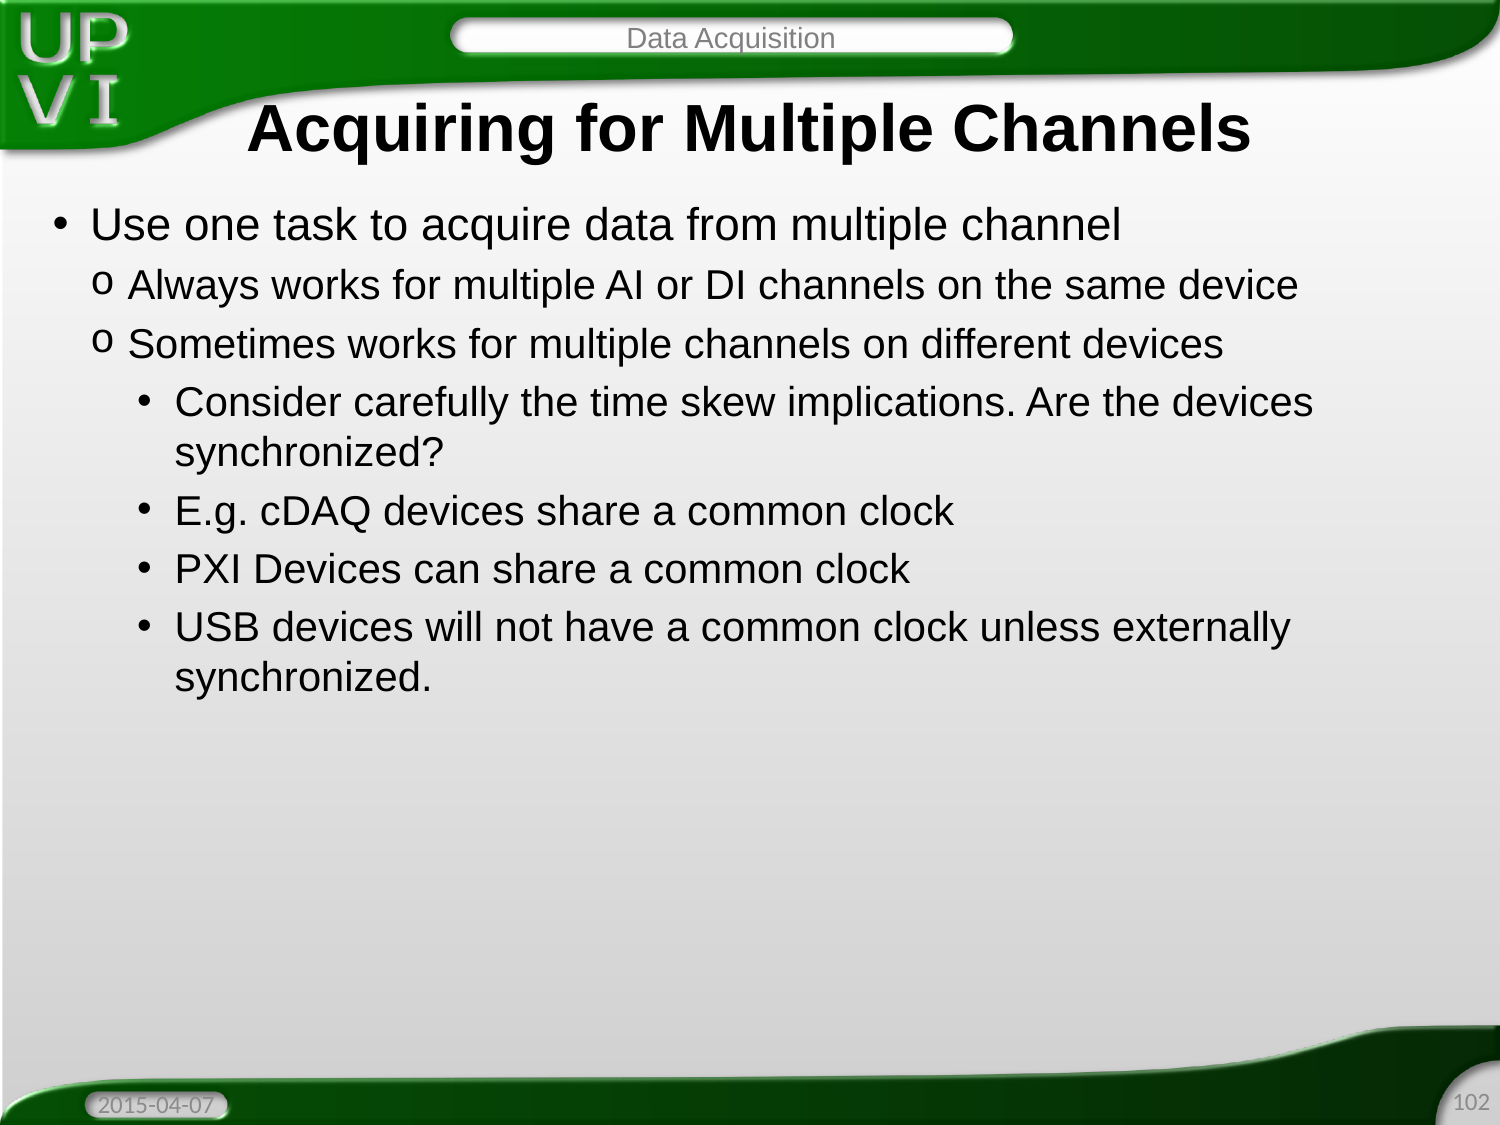

Data Acquisition
# Acquiring for Multiple Channels
Use one task to acquire data from multiple channel
Always works for multiple AI or DI channels on the same device
Sometimes works for multiple channels on different devices
Consider carefully the time skew implications. Are the devices synchronized?
E.g. cDAQ devices share a common clock
PXI Devices can share a common clock
USB devices will not have a common clock unless externally synchronized.

102
2015-04-07